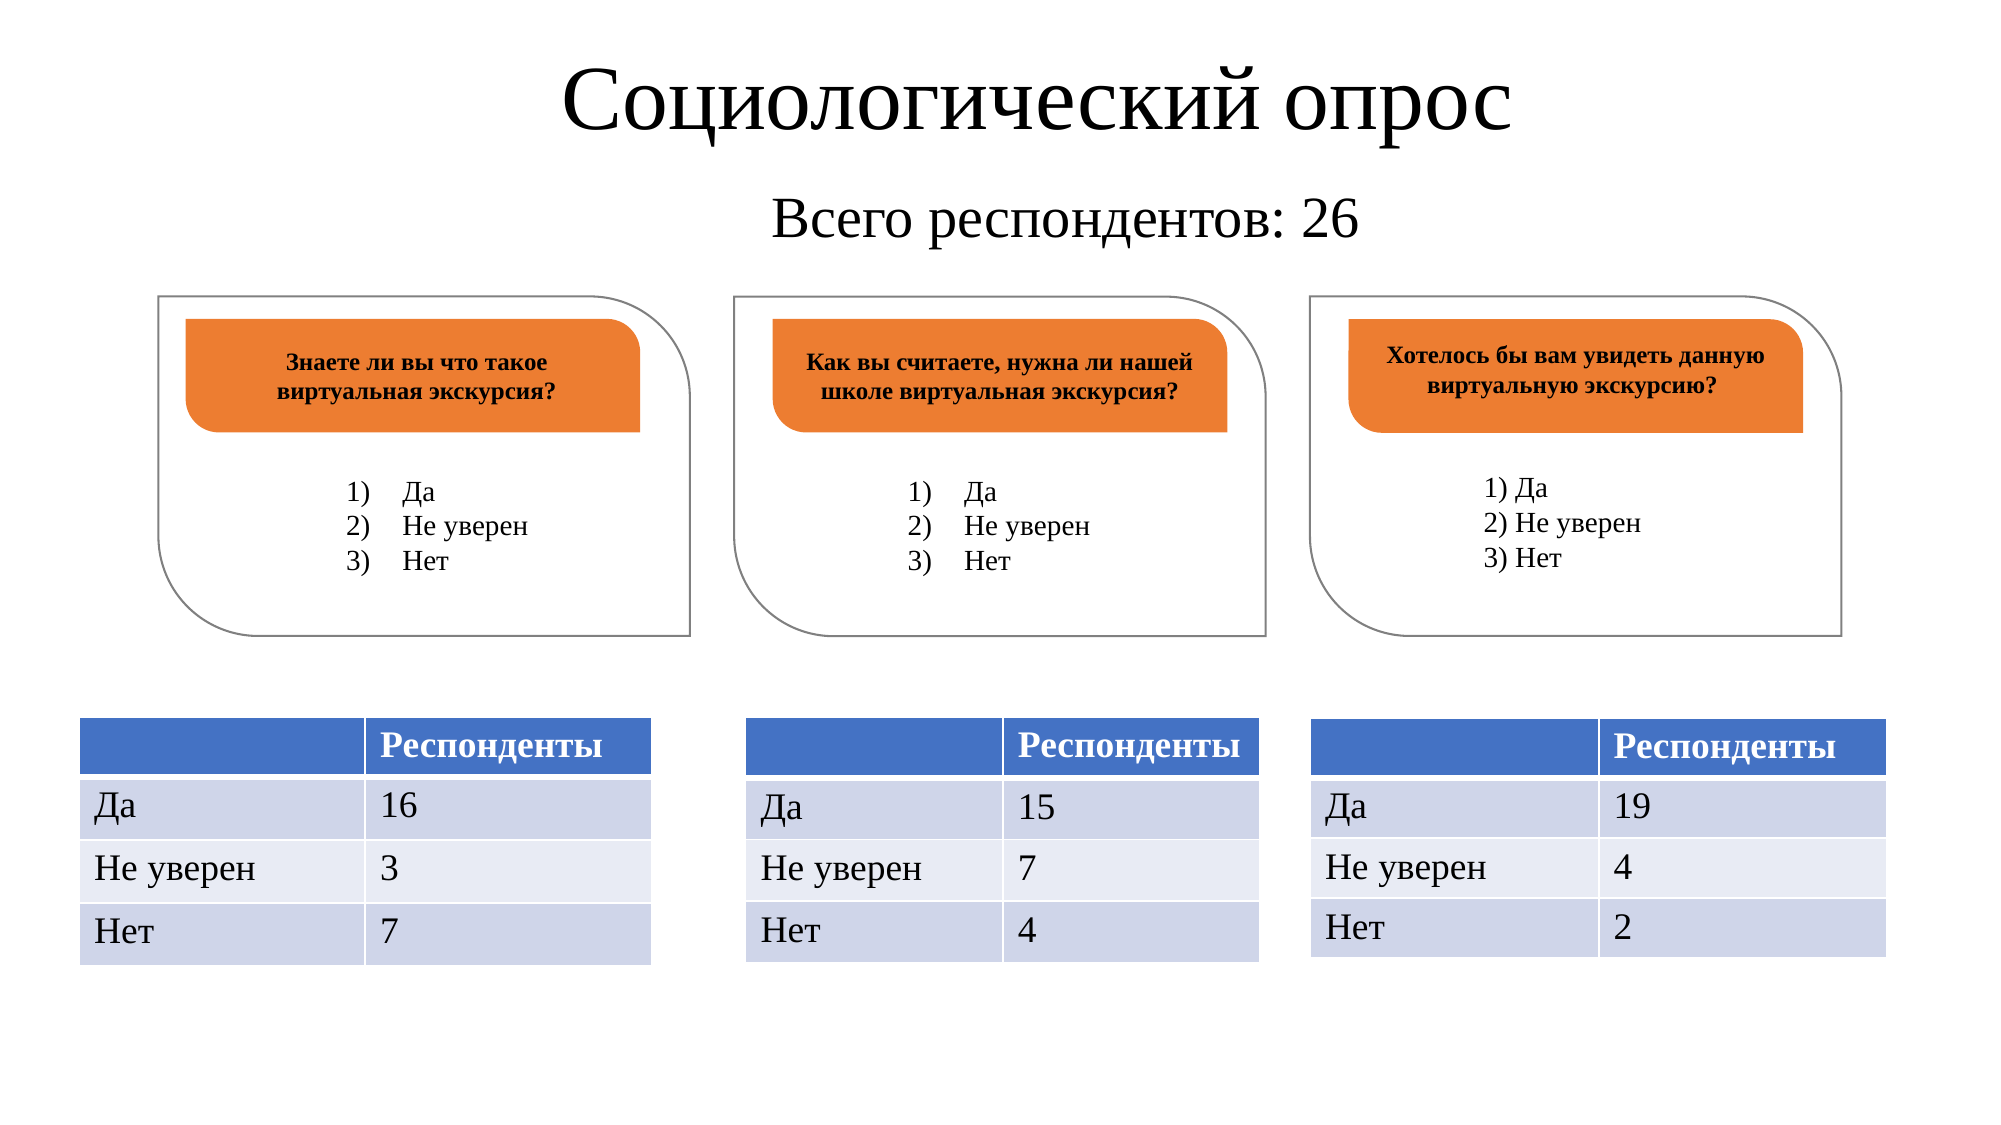

Социологический опрос
Всего респондентов: 26

02

Знаете ли вы что такое виртуальная экскурсия?

Как вы считаете, нужна ли нашей школе виртуальная экскурсия?

Хотелось бы вам увидеть данную виртуальную экскурсию?

 Да
 Не уверен
 Нет
Да
Не уверен
Нет
Да
Не уверен
Нет
|  | Респонденты |
| --- | --- |
| Да | 16 |
| Не уверен | 3 |
| Нет | 7 |
|  | Респонденты |
| --- | --- |
| Да | 15 |
| Не уверен | 7 |
| Нет | 4 |
|  | Респонденты |
| --- | --- |
| Да | 19 |
| Не уверен | 4 |
| Нет | 2 |